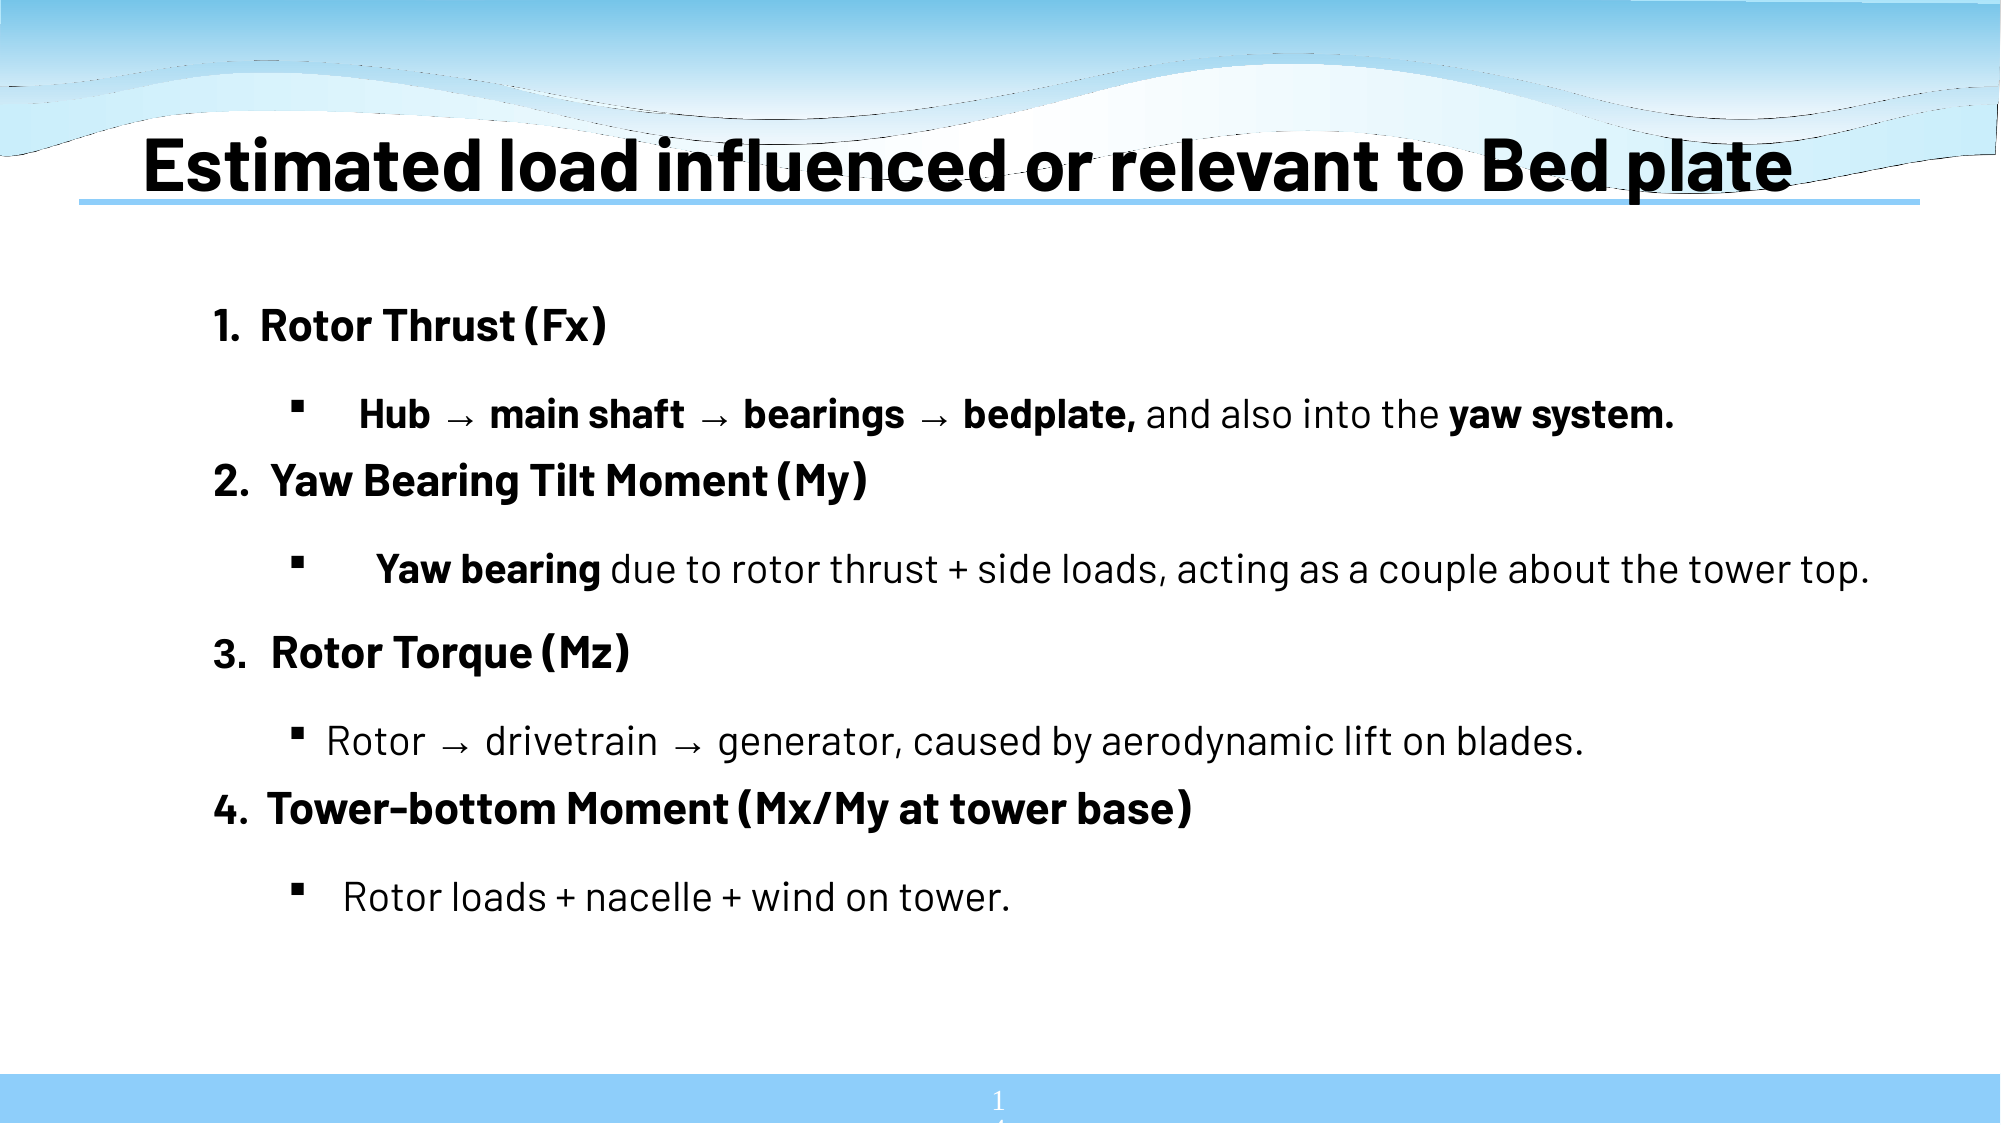

# Estimated load influenced or relevant to Bed plate
1.  Rotor Thrust (Fx)
    Hub → main shaft → bearings → bedplate, and also into the yaw system.
2.  Yaw Bearing Tilt Moment (My)
      Yaw bearing due to rotor thrust + side loads, acting as a couple about the tower top.
3.  Rotor Torque (Mz)
Rotor → drivetrain → generator, caused by aerodynamic lift on blades.
4.  Tower-bottom Moment (Mx/My at tower base)
  Rotor loads + nacelle + wind on tower.

140